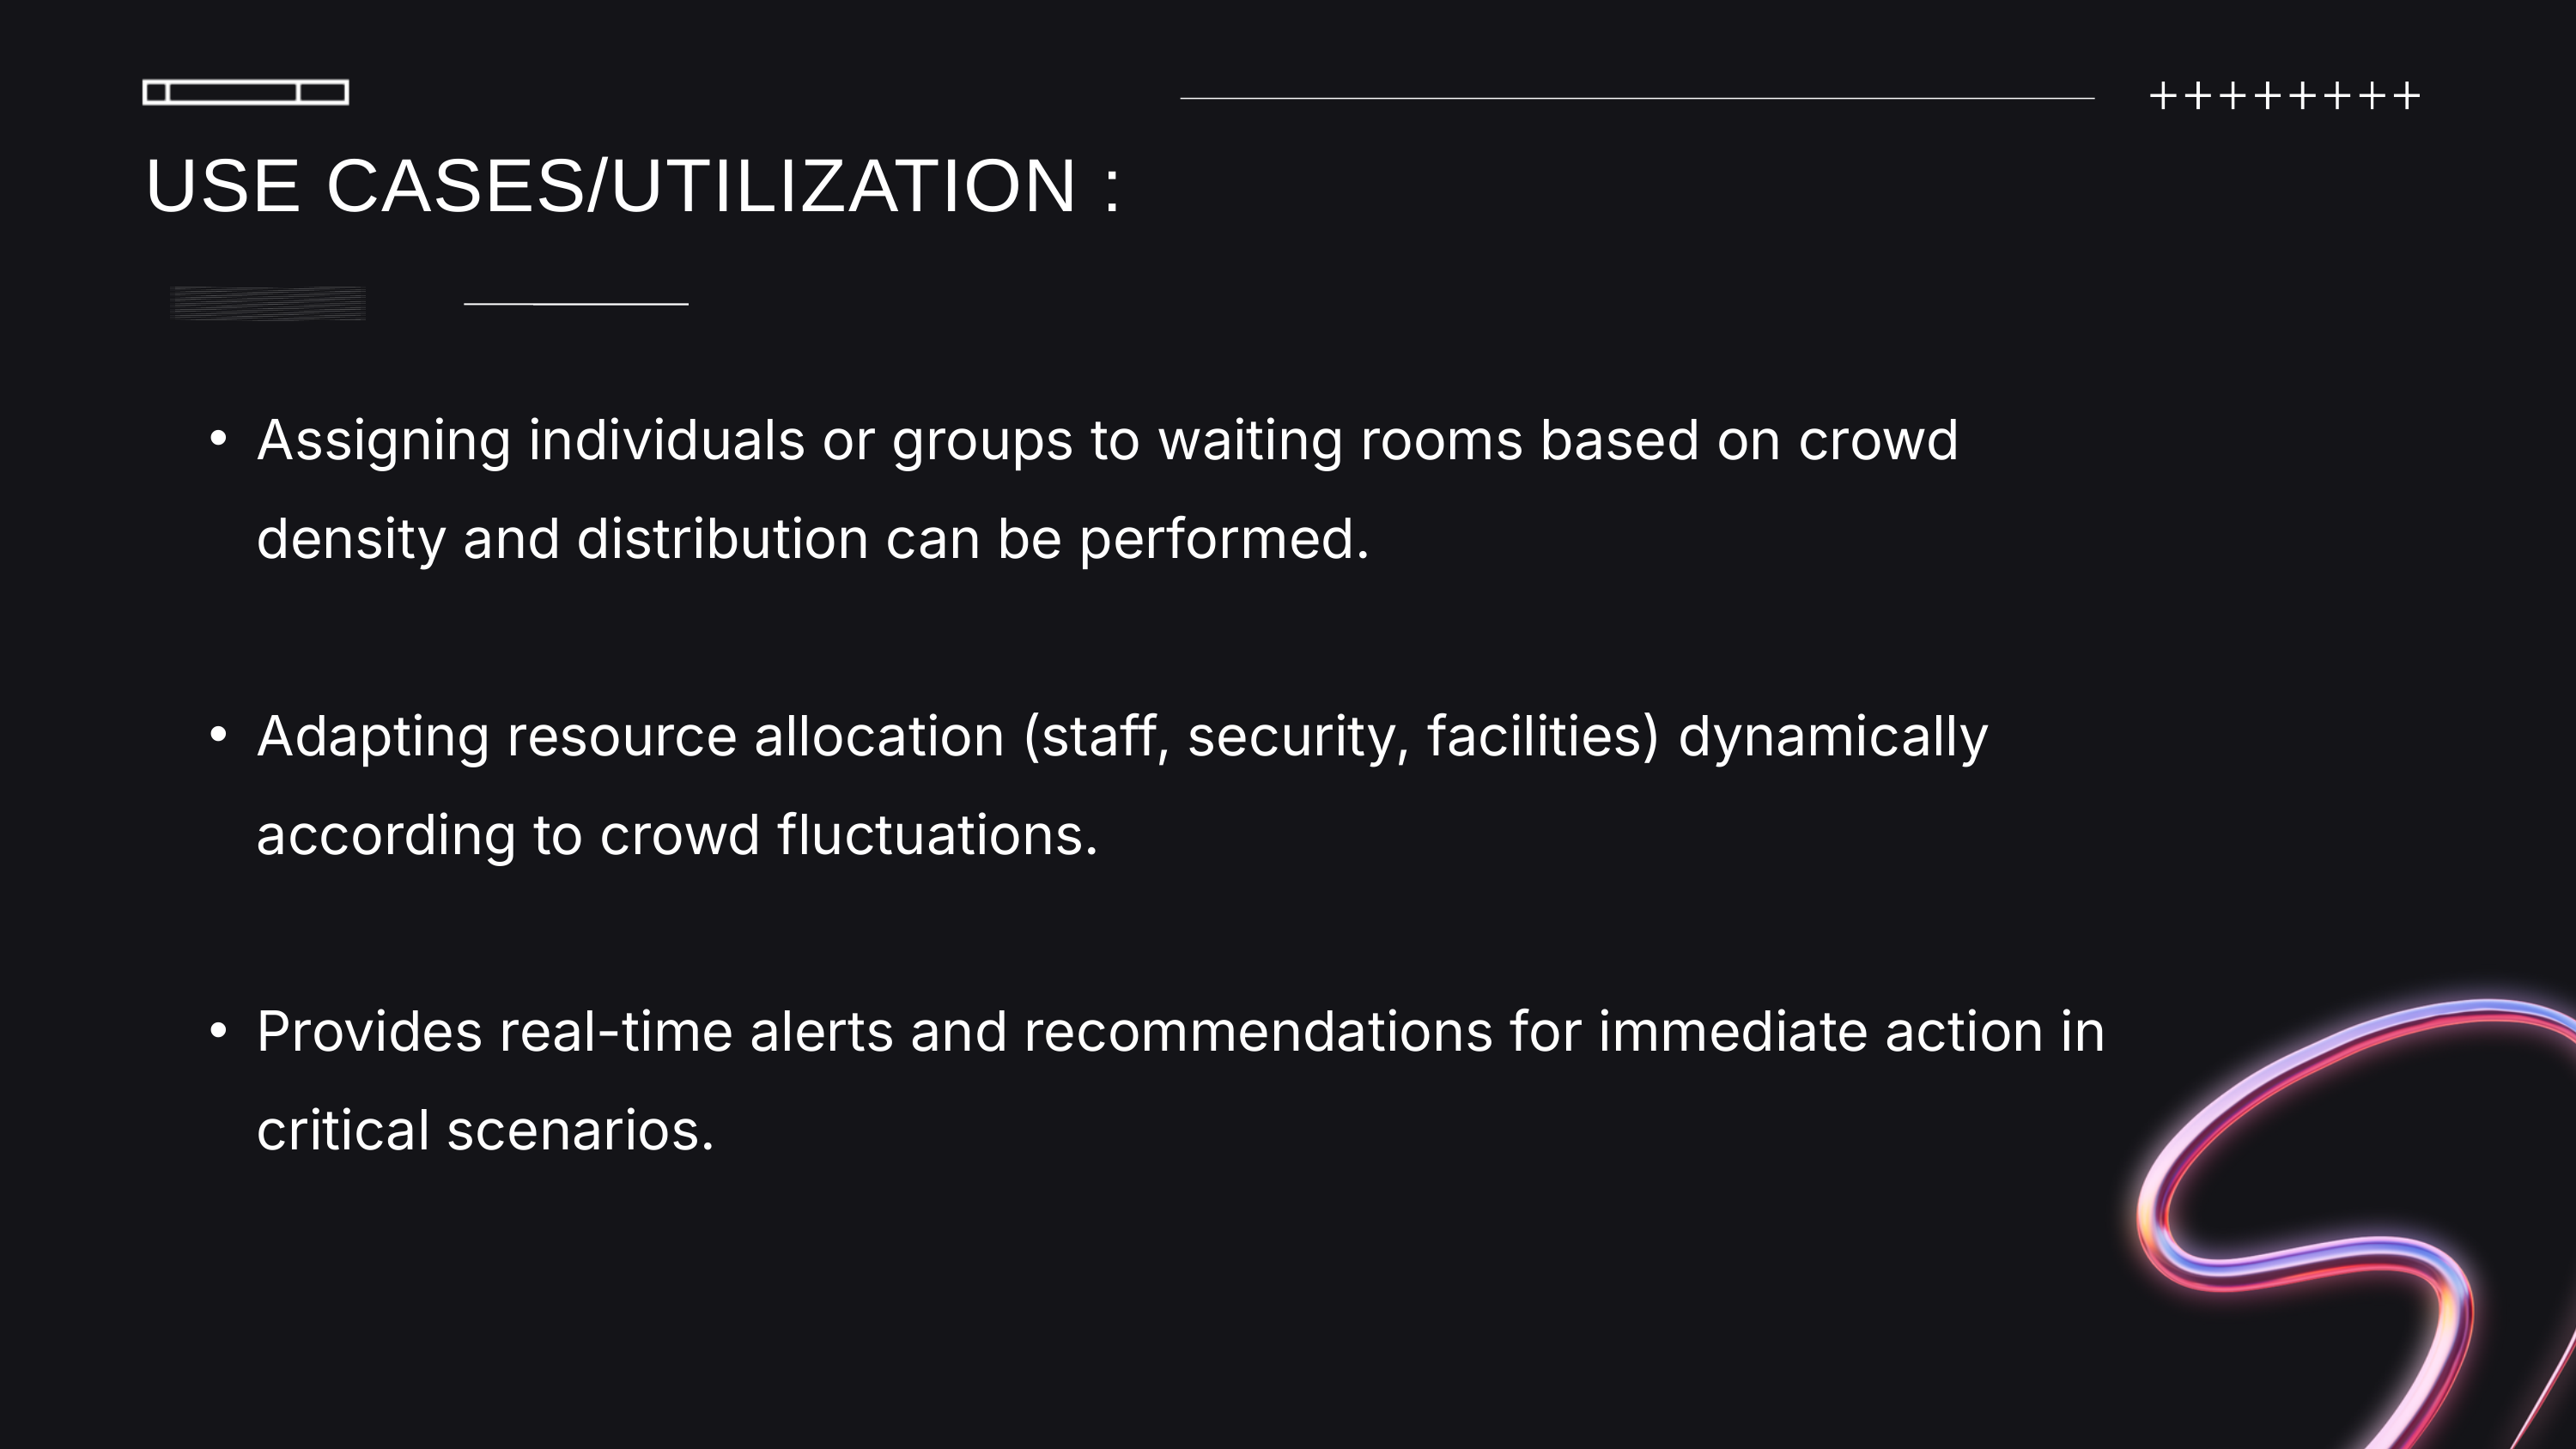

USE CASES/UTILIZATION :

Assigning individuals or groups to waiting rooms based on crowd density and distribution can be performed.

Adapting resource allocation (staff, security, facilities) dynamically according to crowd fluctuations.

Provides real-time alerts and recommendations for immediate action in critical scenarios.